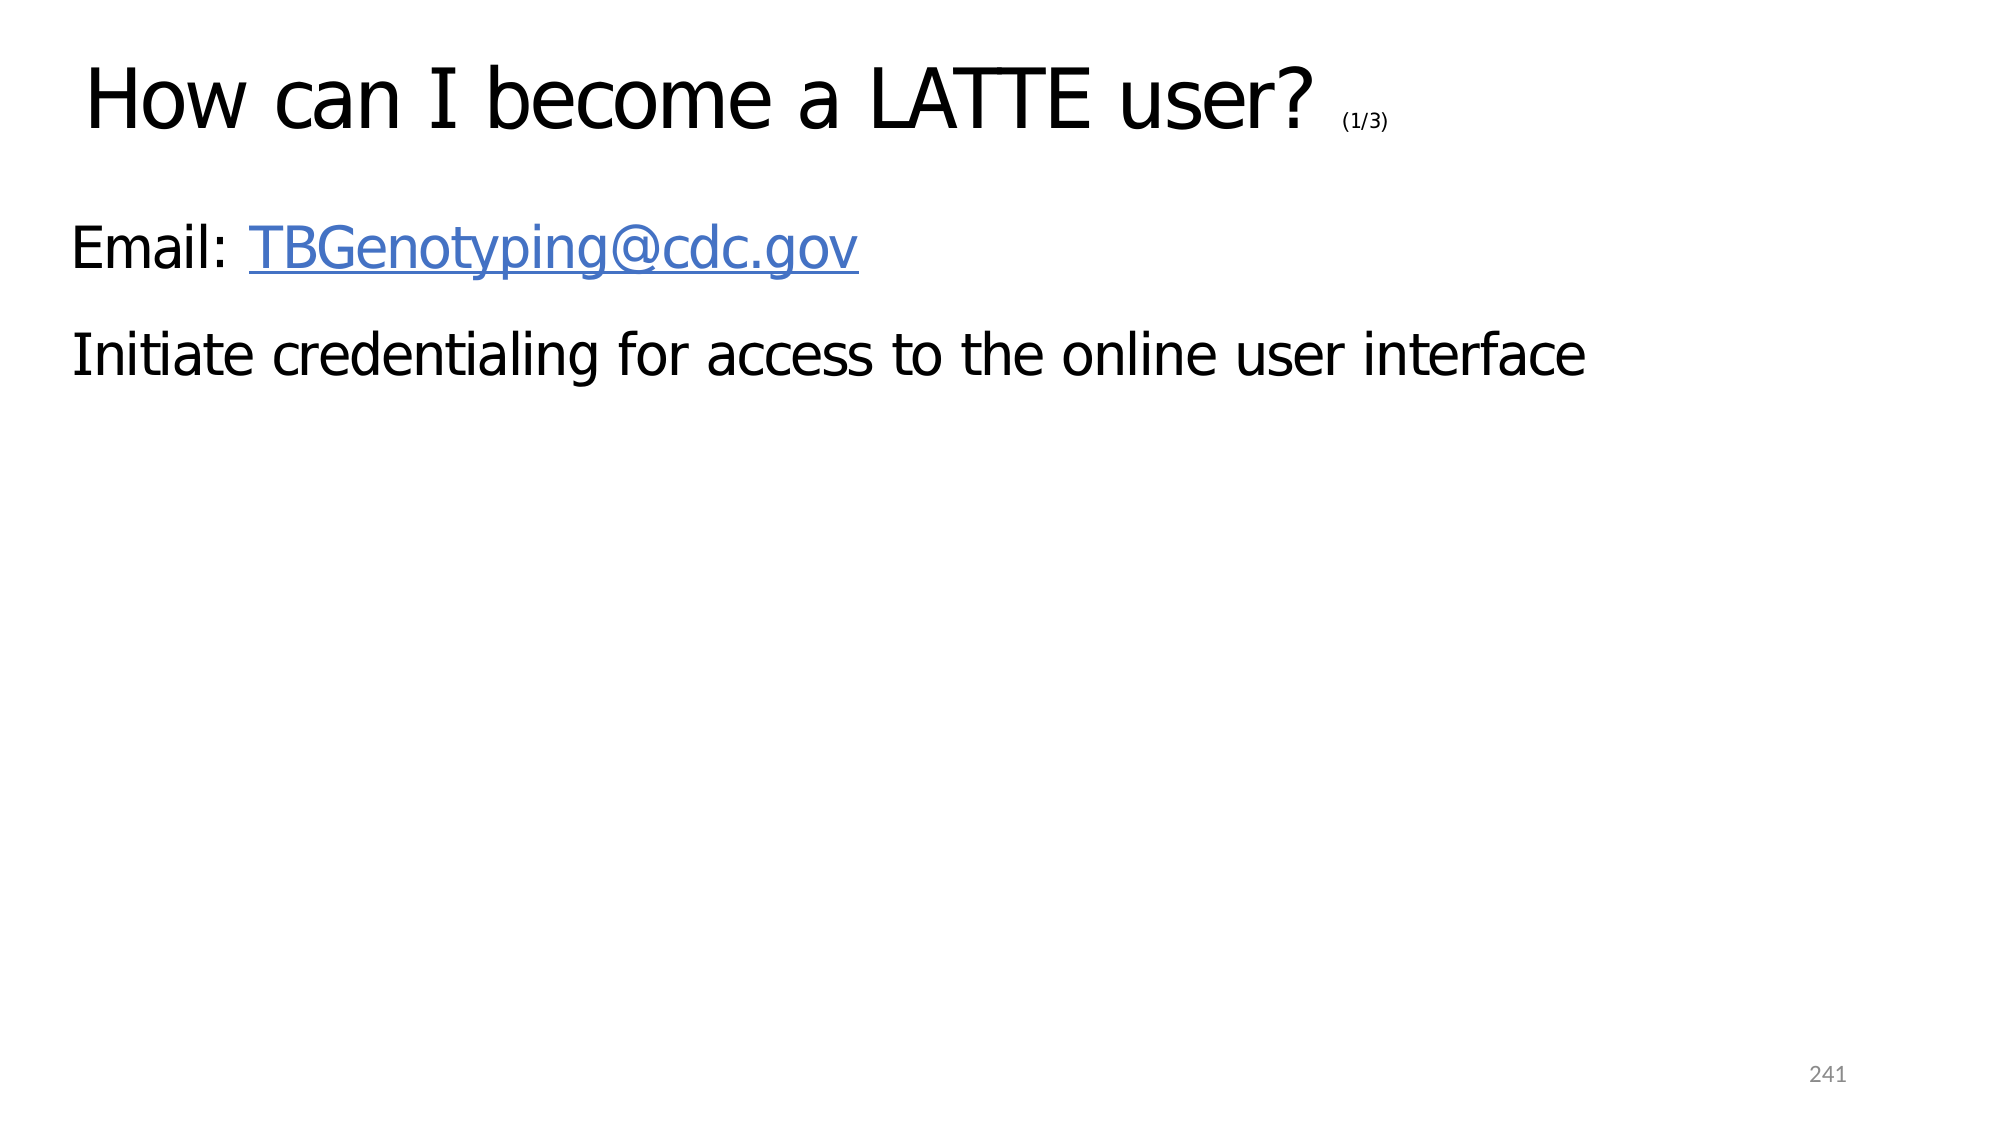

How can I become a LATTE user? (1/3)
Email: TBGenotyping@cdc.gov
Initiate credentialing for access to the online user interface
241